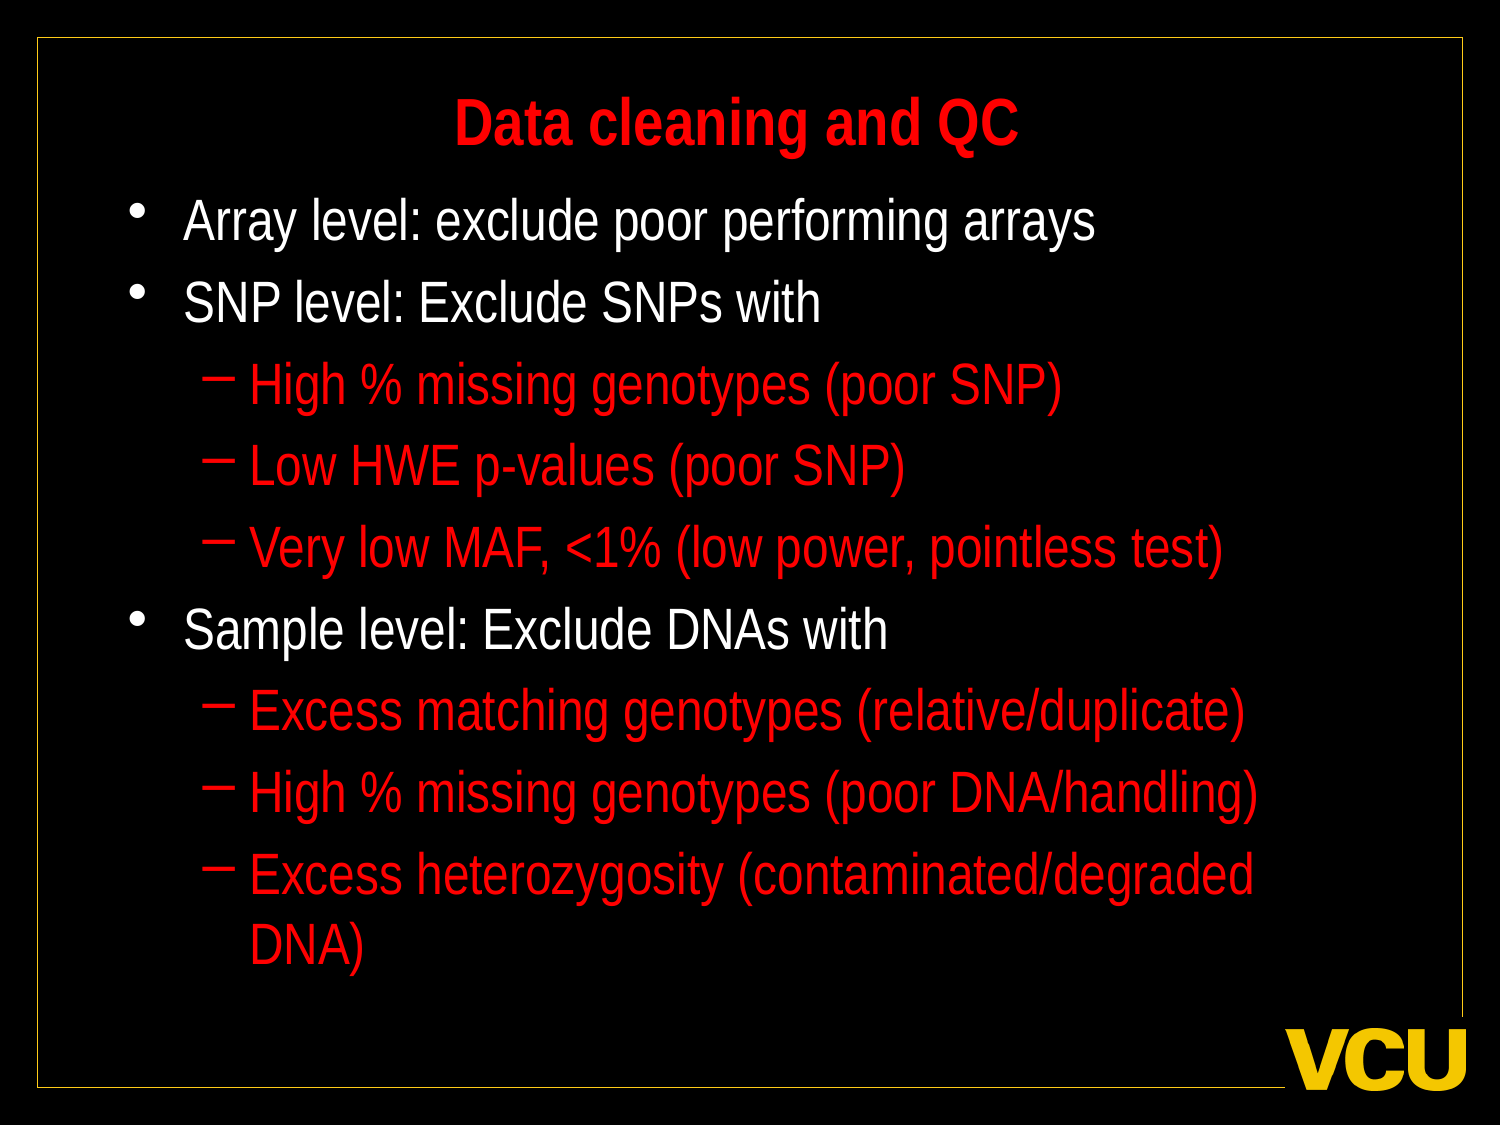

# Data cleaning and QC
Array level: exclude poor performing arrays
SNP level: Exclude SNPs with
High % missing genotypes (poor SNP)
Low HWE p-values (poor SNP)
Very low MAF, <1% (low power, pointless test)
Sample level: Exclude DNAs with
Excess matching genotypes (relative/duplicate)
High % missing genotypes (poor DNA/handling)
Excess heterozygosity (contaminated/degraded DNA)